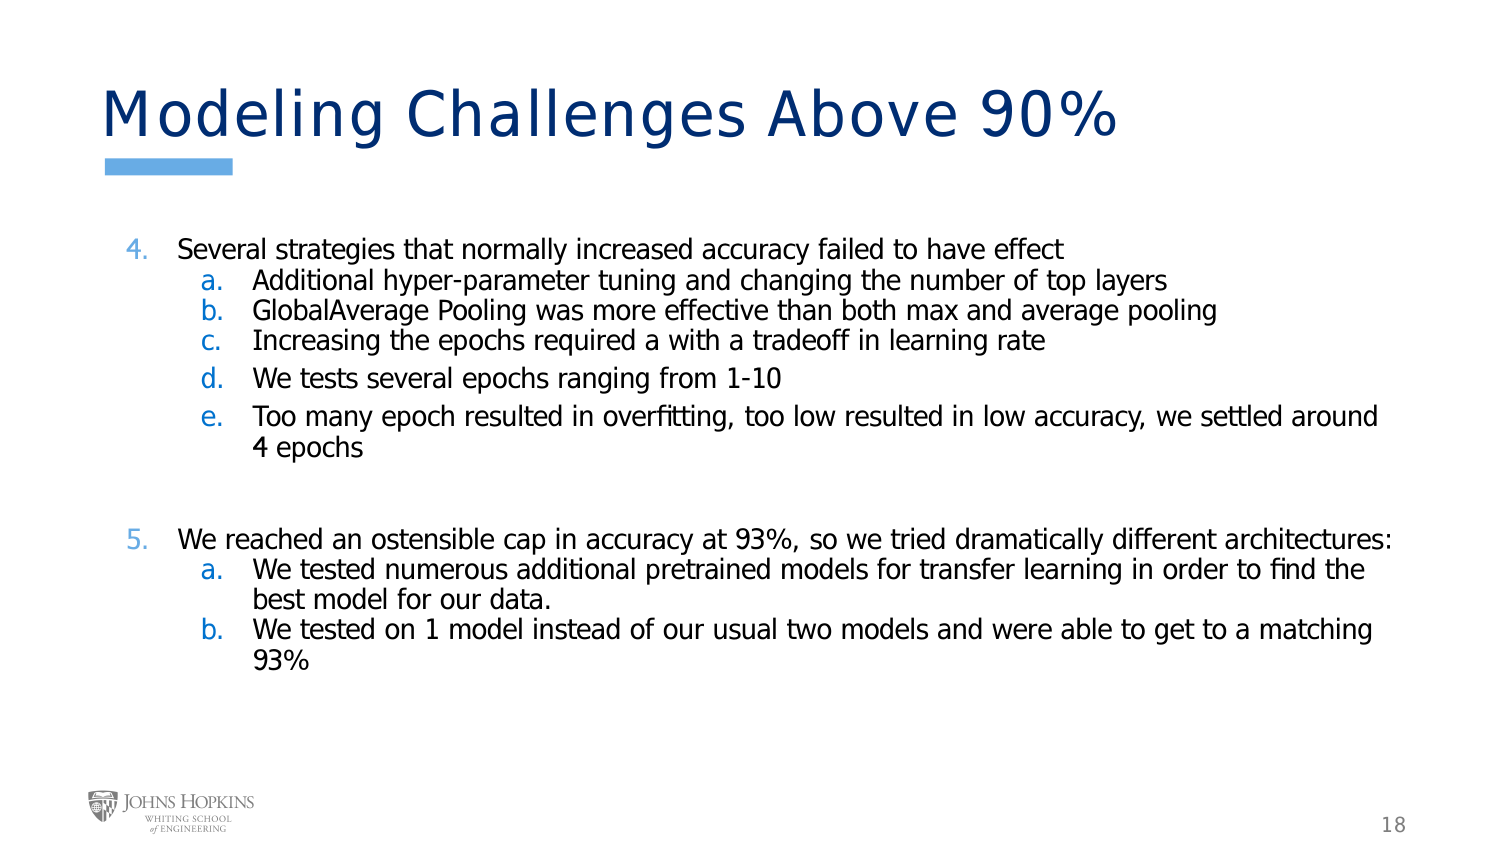

# Modeling Challenges Above 90%
Several strategies that normally increased accuracy failed to have effect
Additional hyper-parameter tuning and changing the number of top layers
GlobalAverage Pooling was more effective than both max and average pooling
Increasing the epochs required a with a tradeoff in learning rate
We tests several epochs ranging from 1-10
Too many epoch resulted in overfitting, too low resulted in low accuracy, we settled around 4 epochs

We reached an ostensible cap in accuracy at 93%, so we tried dramatically different architectures:
We tested numerous additional pretrained models for transfer learning in order to find the best model for our data.
We tested on 1 model instead of our usual two models and were able to get to a matching 93%